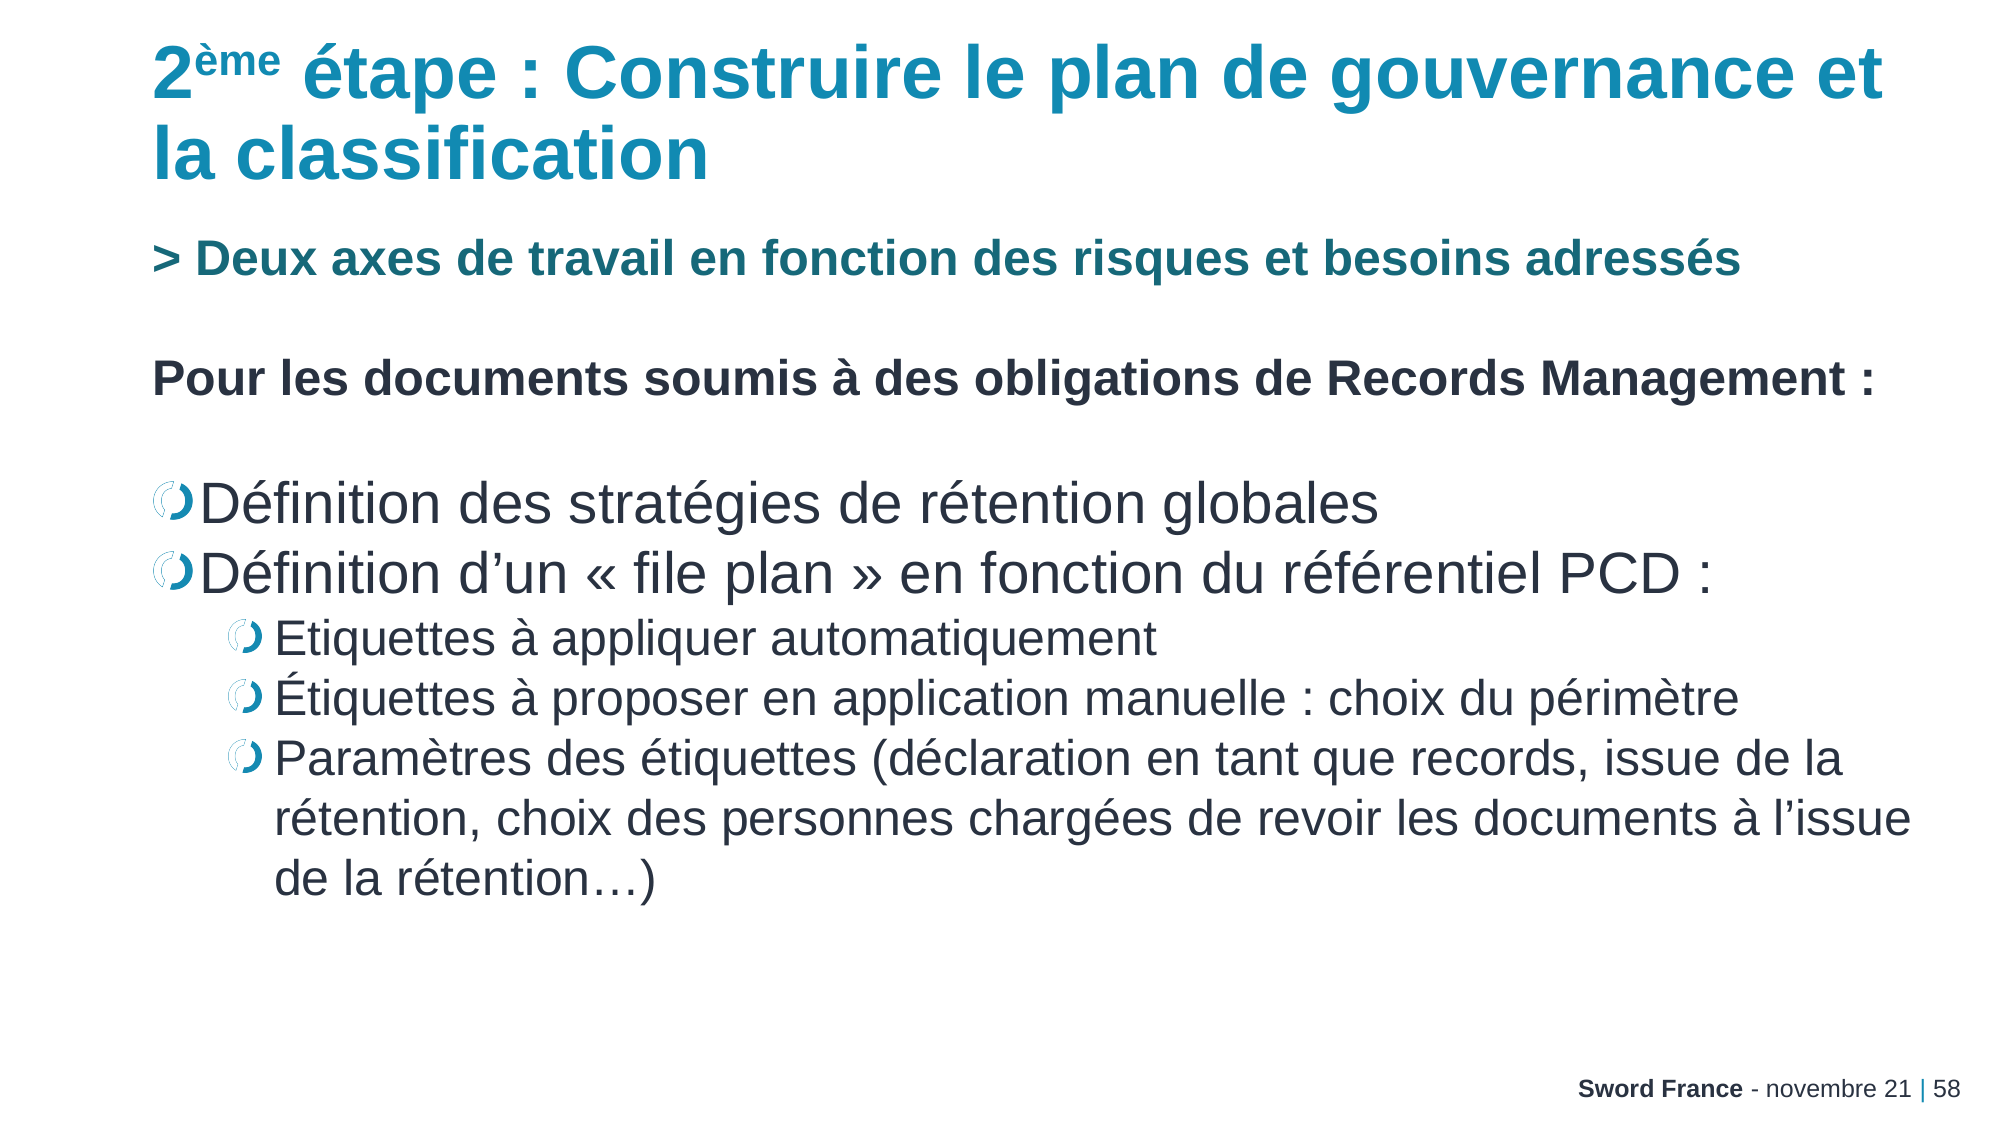

# 2ème étape : Construire le plan de gouvernance et la classification
> Deux axes de travail en fonction des risques et besoins adressés

Pour les documents soumis à des obligations de Records Management :

Définition des stratégies de rétention globales
Définition d’un « file plan » en fonction du référentiel PCD :
Etiquettes à appliquer automatiquement
Étiquettes à proposer en application manuelle : choix du périmètre
Paramètres des étiquettes (déclaration en tant que records, issue de la rétention, choix des personnes chargées de revoir les documents à l’issue de la rétention…)